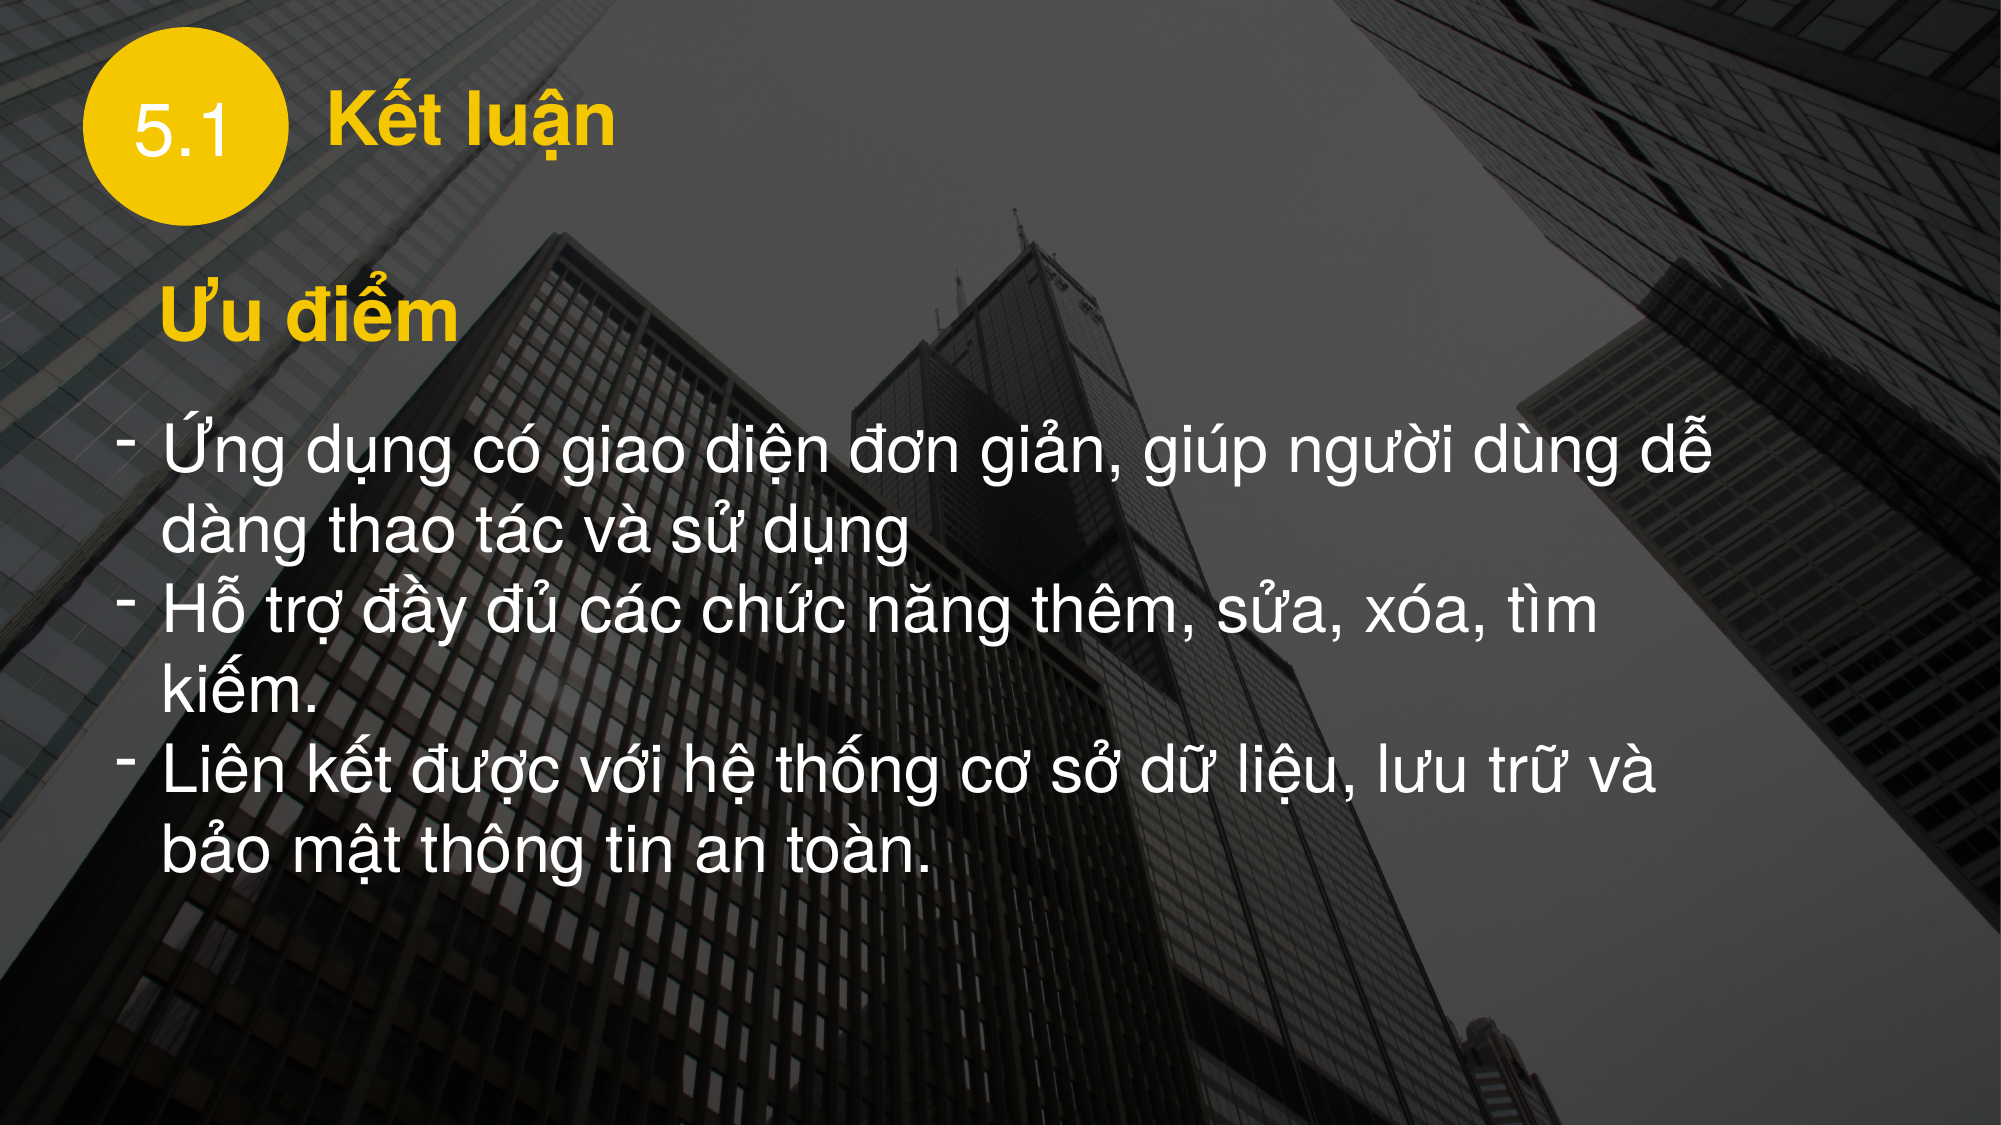

5.1
Kết luận
Ưu điểm
Ứng dụng có giao diện đơn giản, giúp người dùng dễ dàng thao tác và sử dụng
Hỗ trợ đầy đủ các chức năng thêm, sửa, xóa, tìm kiếm.
Liên kết được với hệ thống cơ sở dữ liệu, lưu trữ và bảo mật thông tin an toàn.